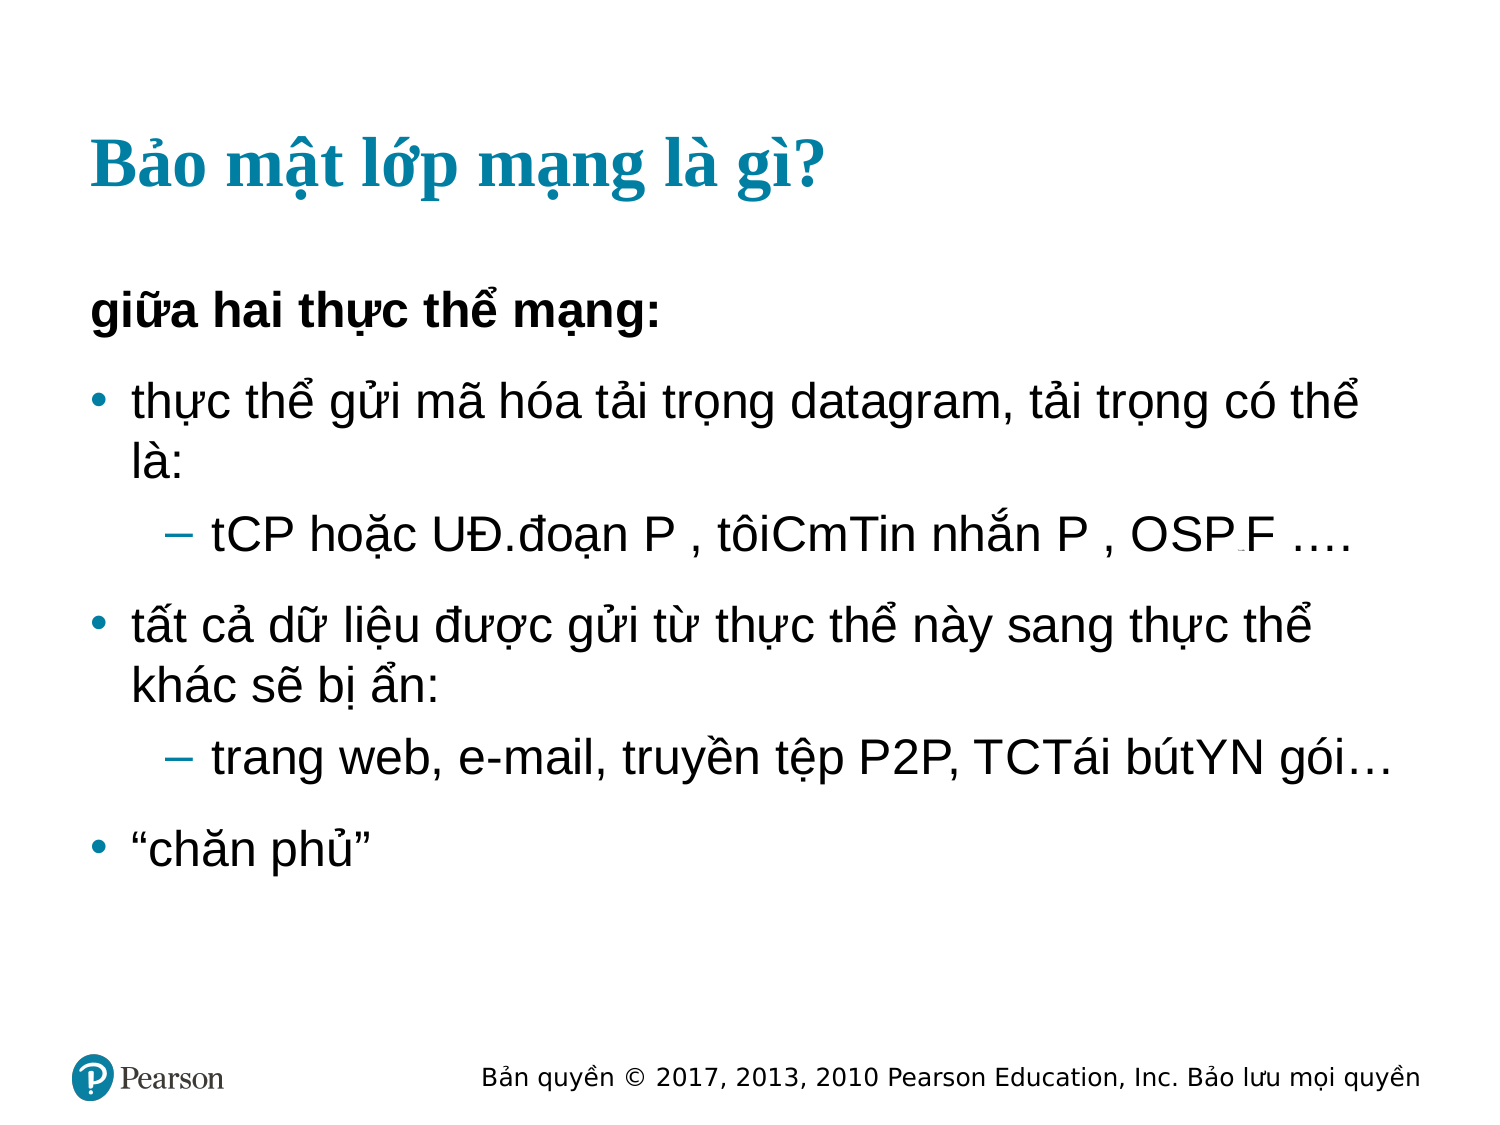

# Bảo mật lớp mạng là gì?
giữa hai thực thể mạng:
thực thể gửi mã hóa tải trọng datagram, tải trọng có thể là:
t C P hoặc U Đ. đoạn P , tôi C m Tin nhắn P , O S P Tin nhắn F ….
tất cả dữ liệu được gửi từ thực thể này sang thực thể khác sẽ bị ẩn:
trang web, e-mail, truyền tệp P2P, T C Tái bút Y N gói…
“chăn phủ”